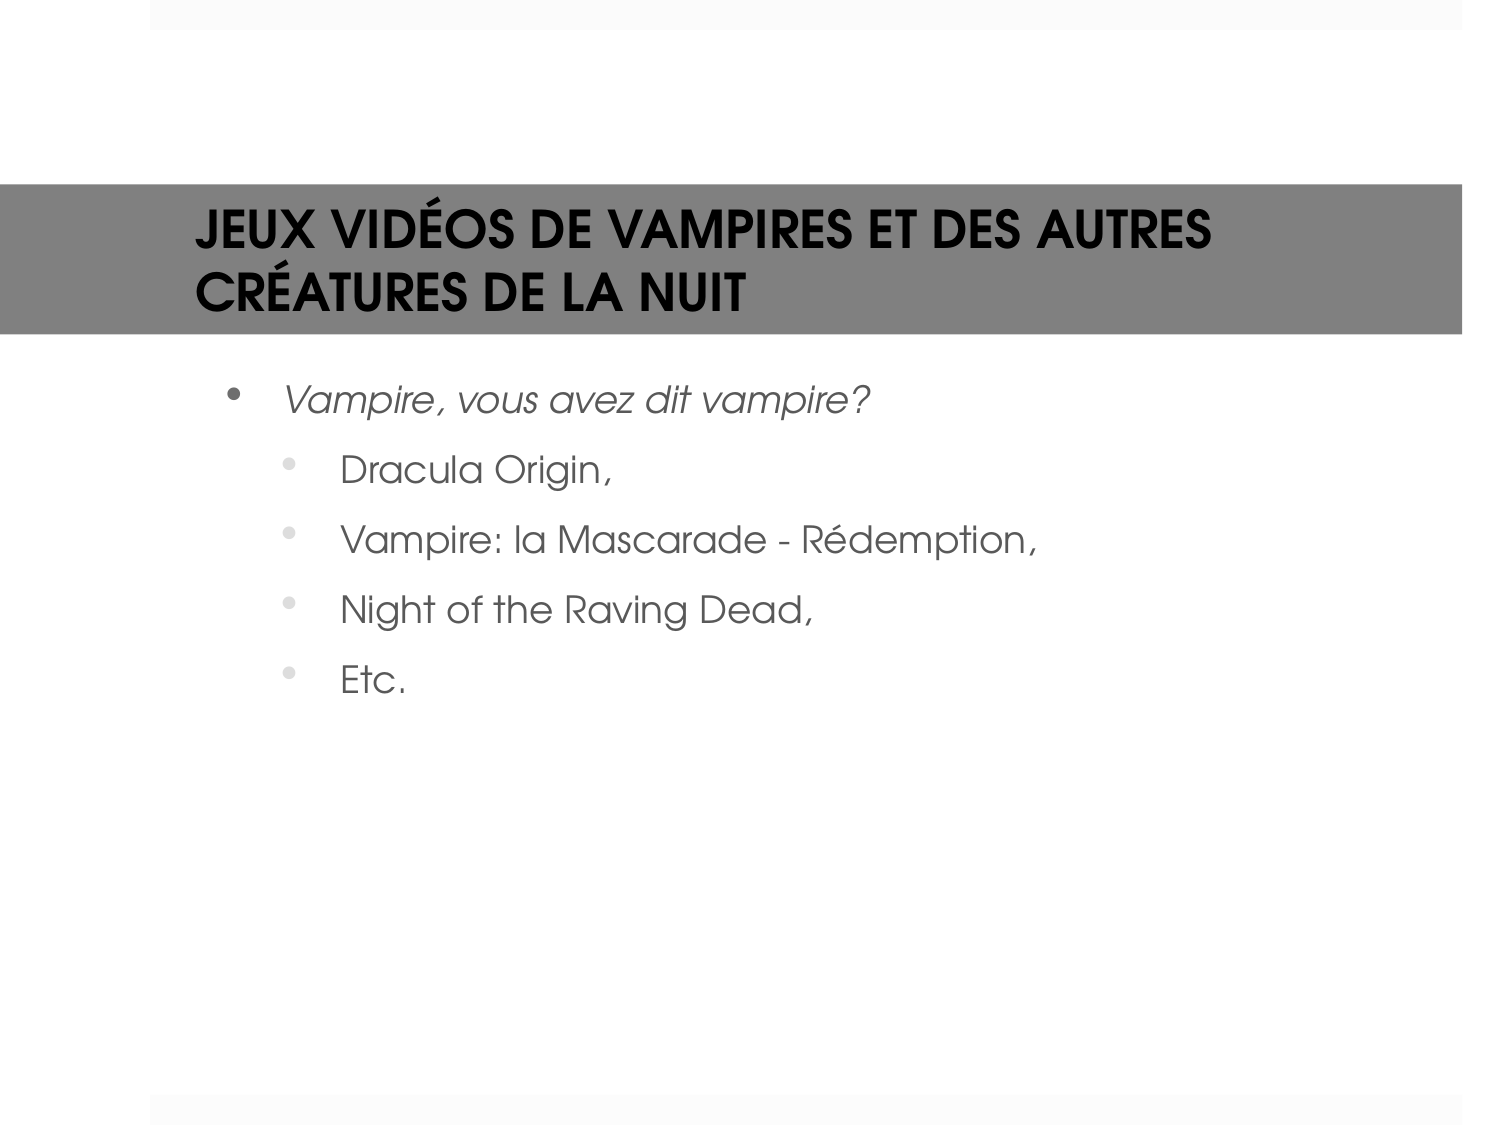

# Jeux vidéos de VAMPIRES et DES AUTRES CRÉATURES DE LA NUIT
Vampire, vous avez dit vampire?
Dracula Origin,
Vampire: la Mascarade - Rédemption,
Night of the Raving Dead,
Etc.